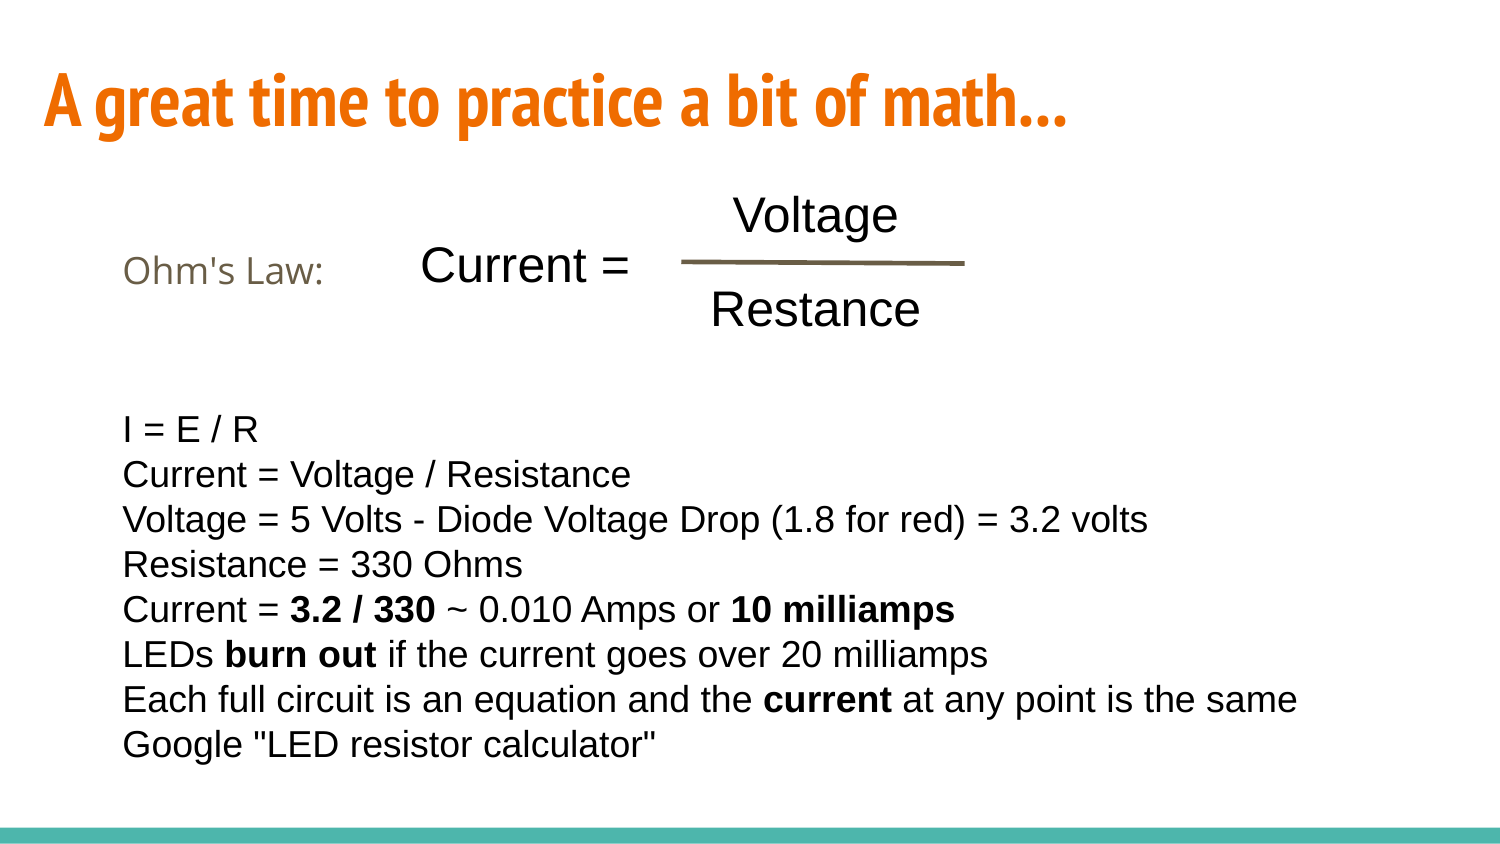

# A great time to practice a bit of math...
Voltage
Current =
Ohm's Law:
Restance
I = E / R
Current = Voltage / Resistance
Voltage = 5 Volts - Diode Voltage Drop (1.8 for red) = 3.2 volts
Resistance = 330 Ohms
Current = 3.2 / 330 ~ 0.010 Amps or 10 milliamps
LEDs burn out if the current goes over 20 milliamps
Each full circuit is an equation and the current at any point is the same
Google "LED resistor calculator"